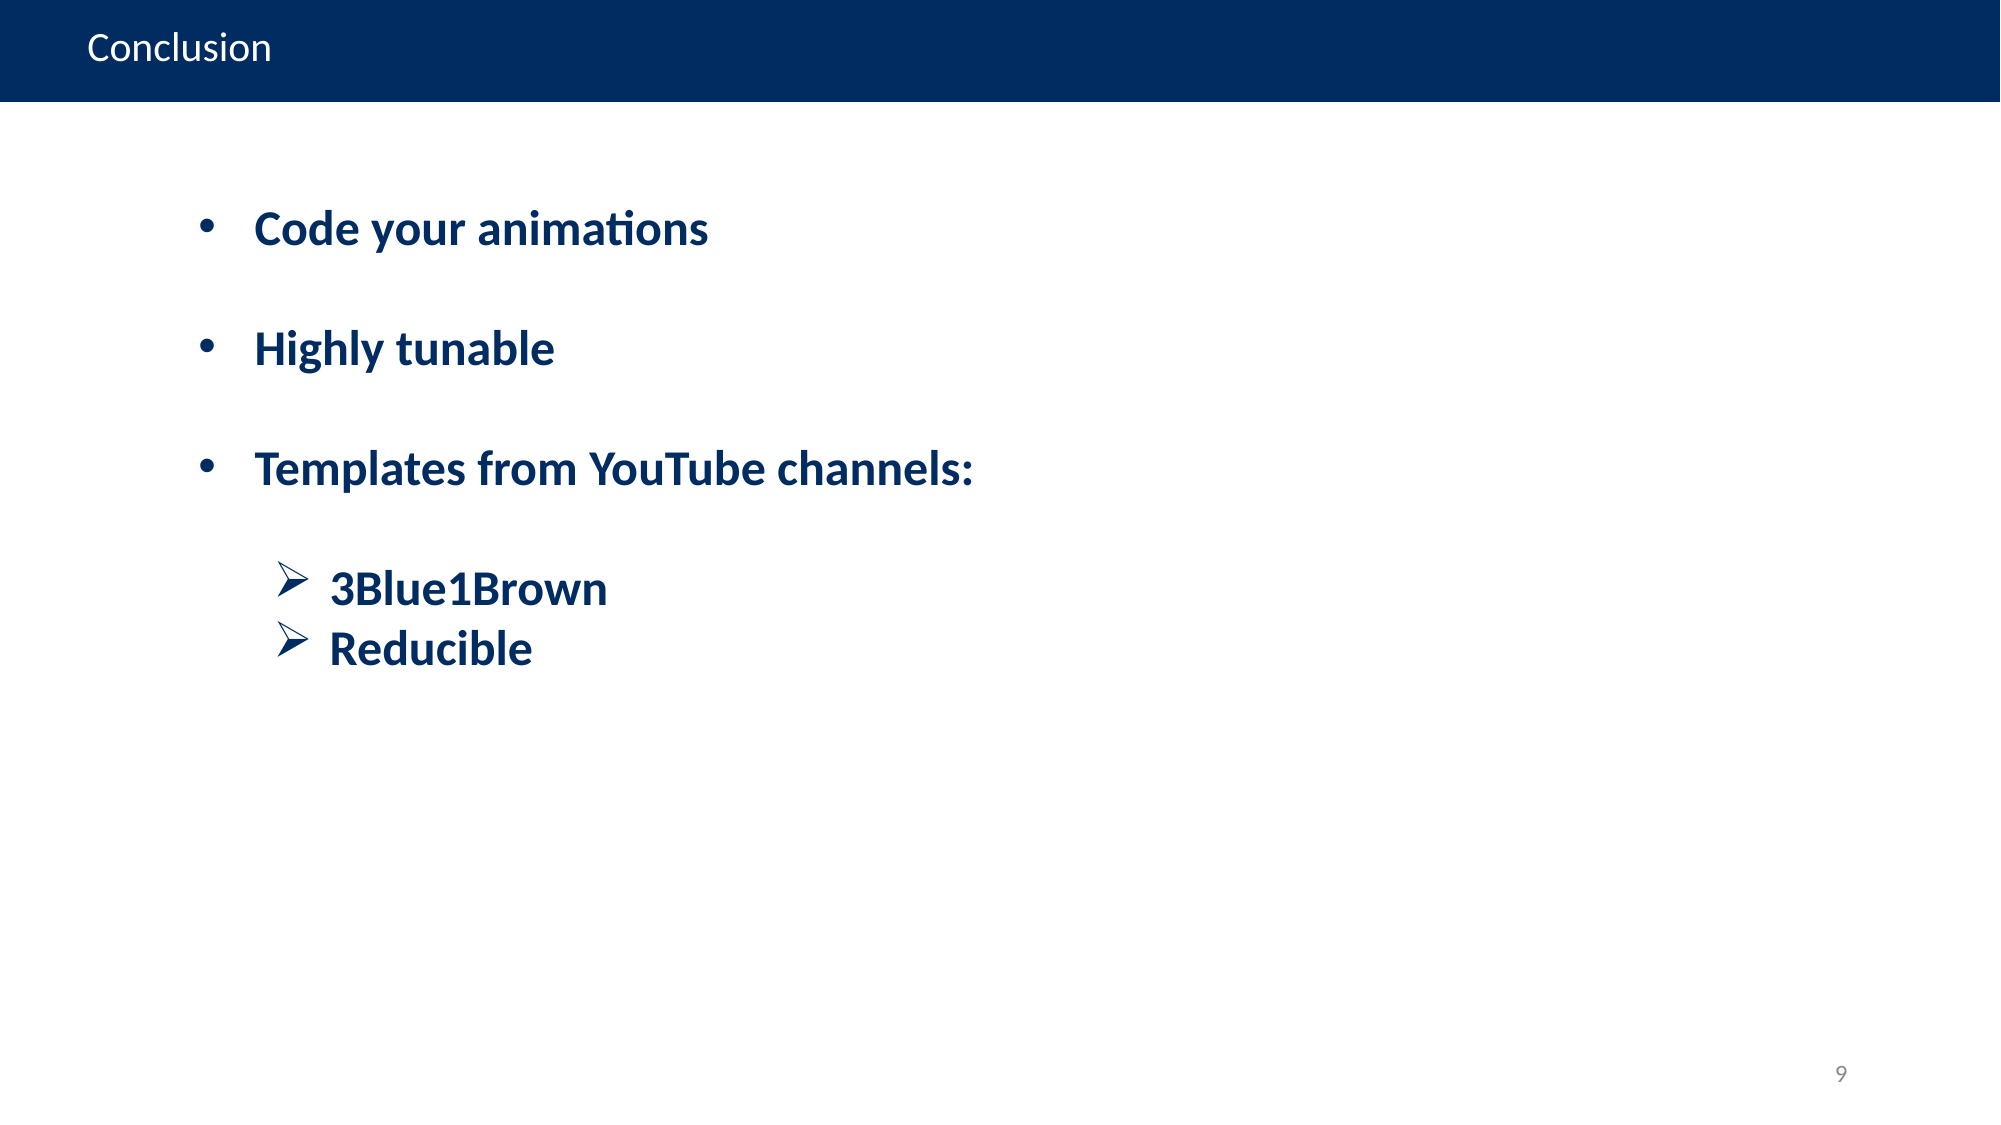

| Conclusion |
| --- |
Code your animations

Highly tunable

Templates from YouTube channels:

3Blue1Brown
Reducible

9